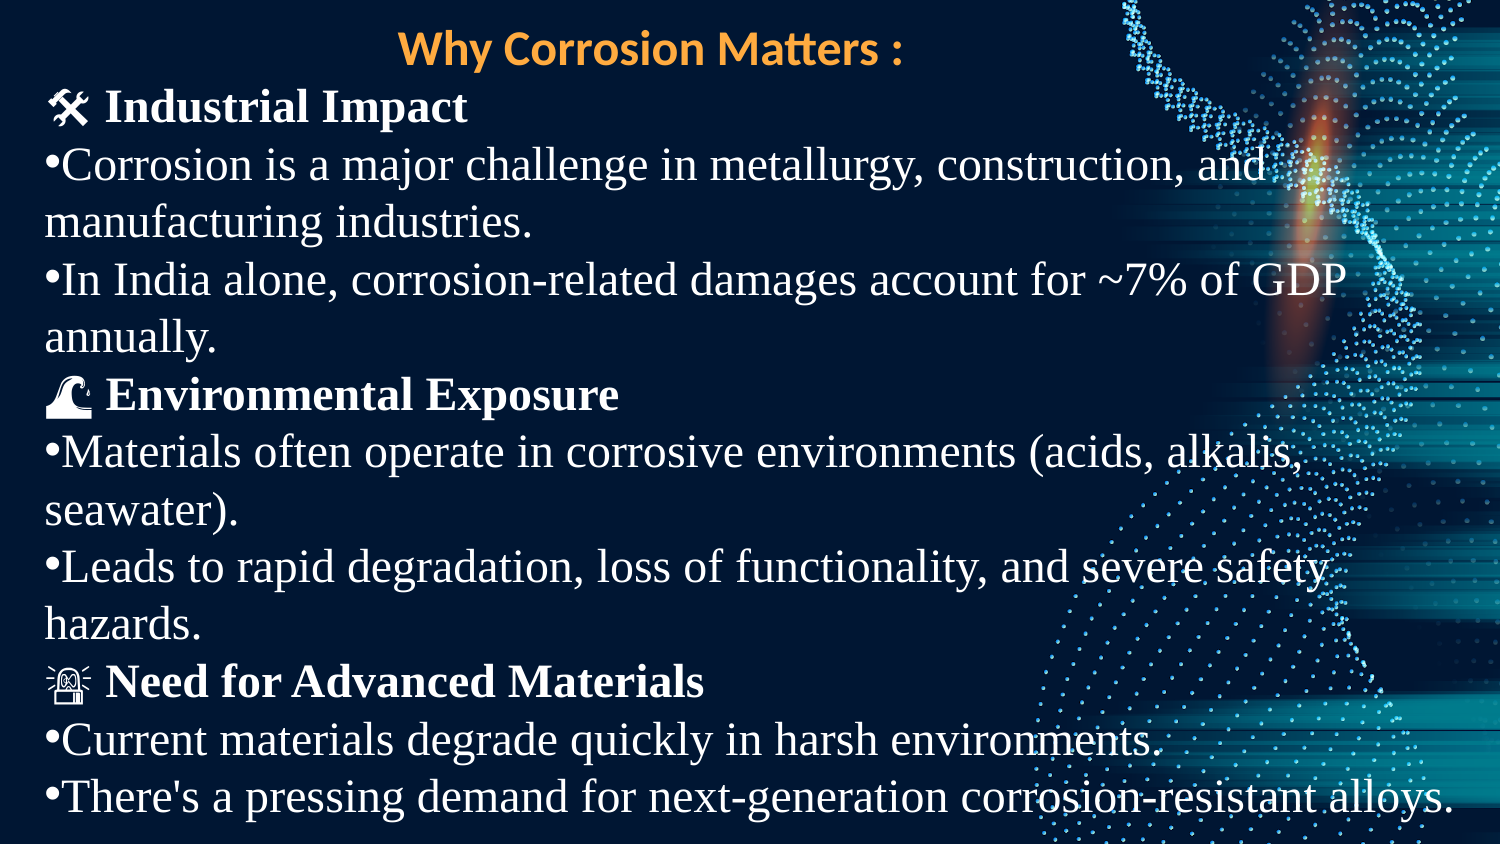

Why Corrosion Matters :
🛠 Industrial Impact
Corrosion is a major challenge in metallurgy, construction, and manufacturing industries.
In India alone, corrosion-related damages account for ~7% of GDP annually.
🌊 Environmental Exposure
Materials often operate in corrosive environments (acids, alkalis, seawater).
Leads to rapid degradation, loss of functionality, and severe safety hazards.
🚨 Need for Advanced Materials
Current materials degrade quickly in harsh environments.
There's a pressing demand for next-generation corrosion-resistant alloys.